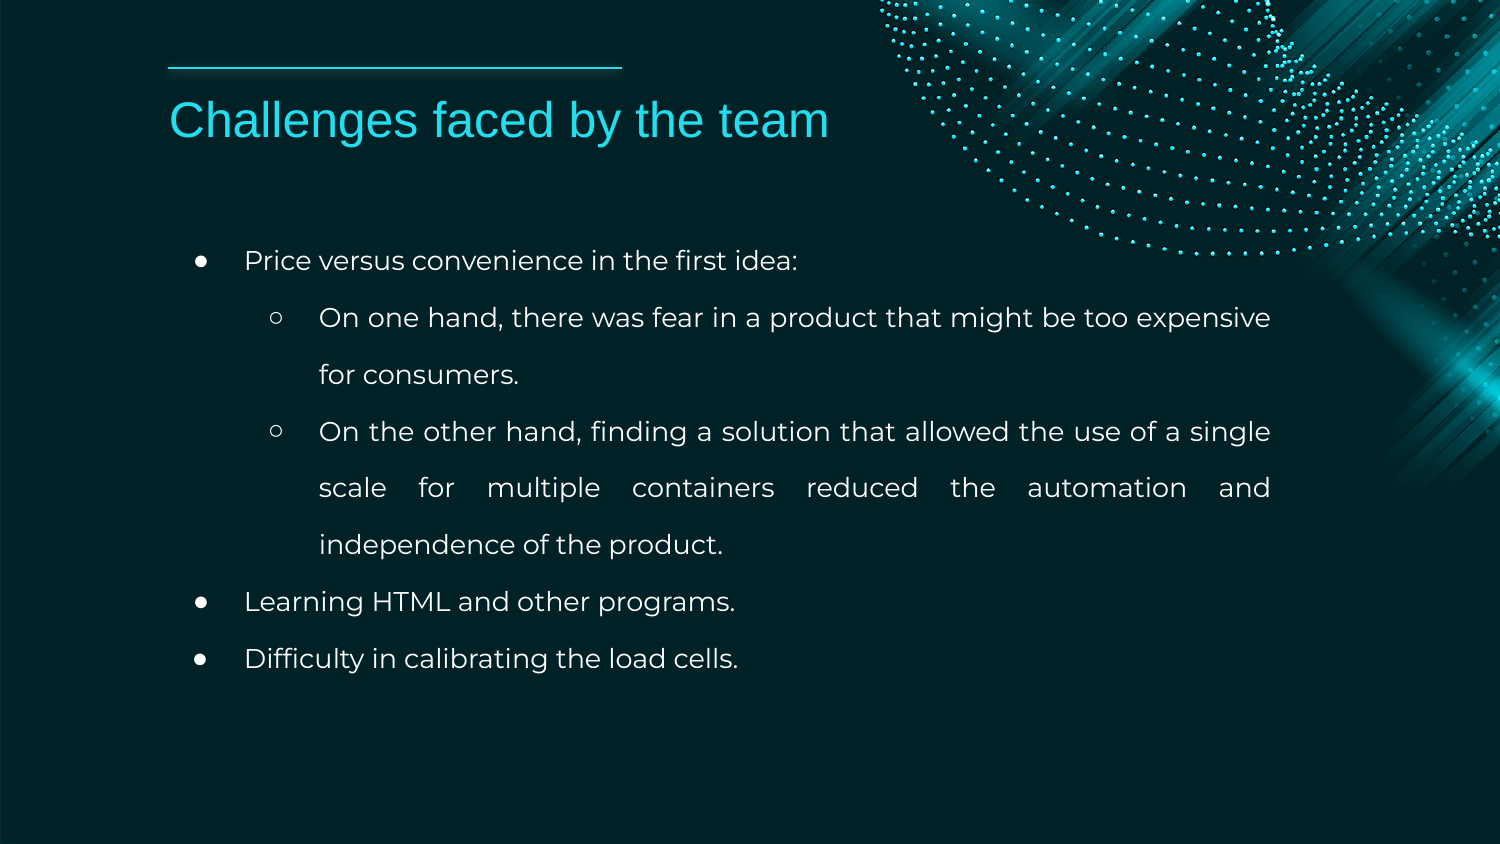

# Challenges faced by the team
Price versus convenience in the first idea:
On one hand, there was fear in a product that might be too expensive for consumers.
On the other hand, finding a solution that allowed the use of a single scale for multiple containers reduced the automation and independence of the product.
Learning HTML and other programs.
Difficulty in calibrating the load cells.